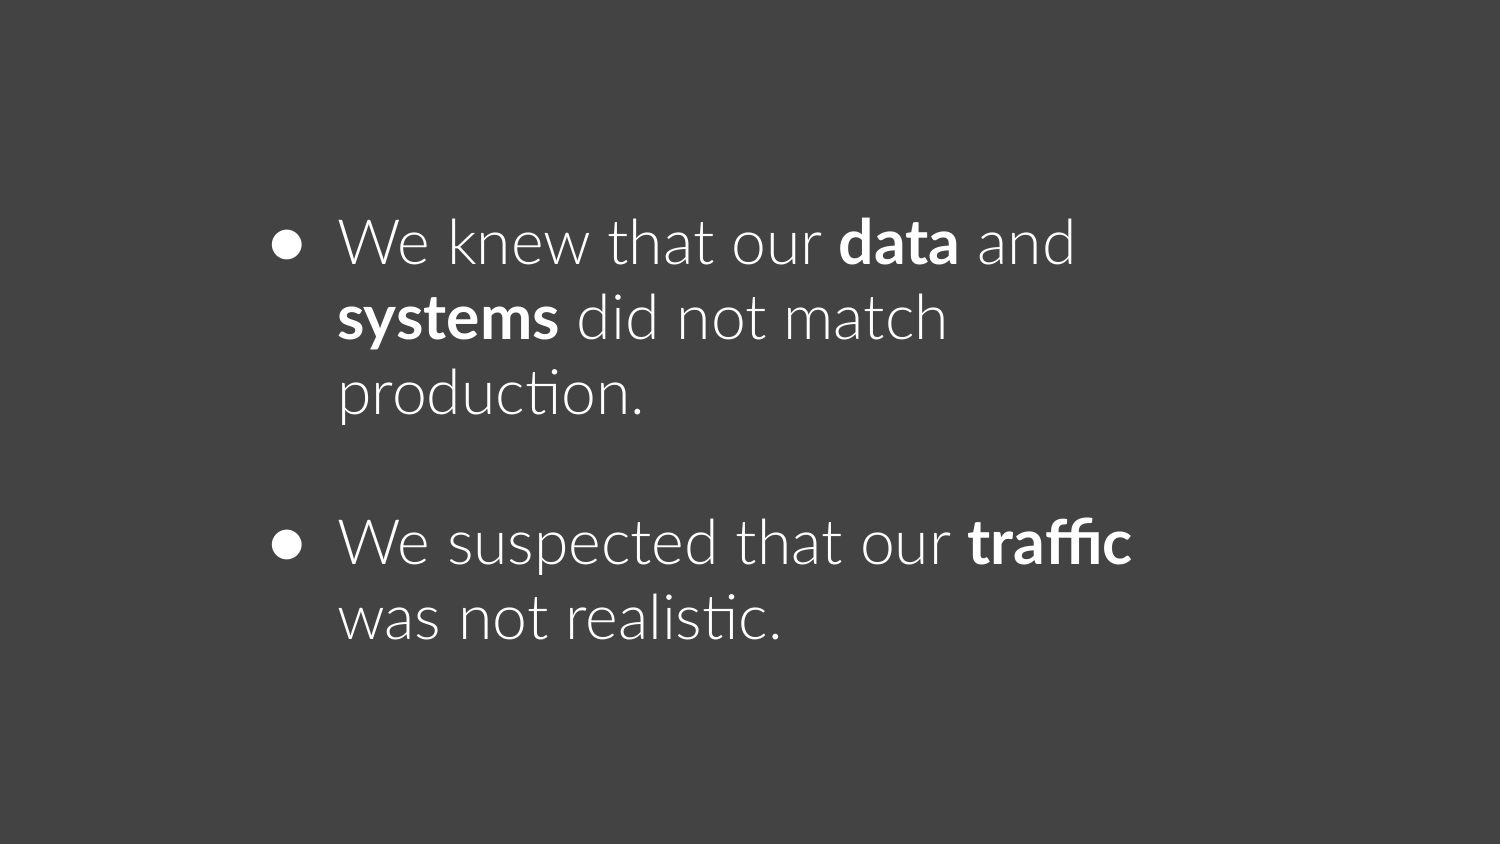

We knew that our data and systems did not match production.

We suspected that our traffic was not realistic.